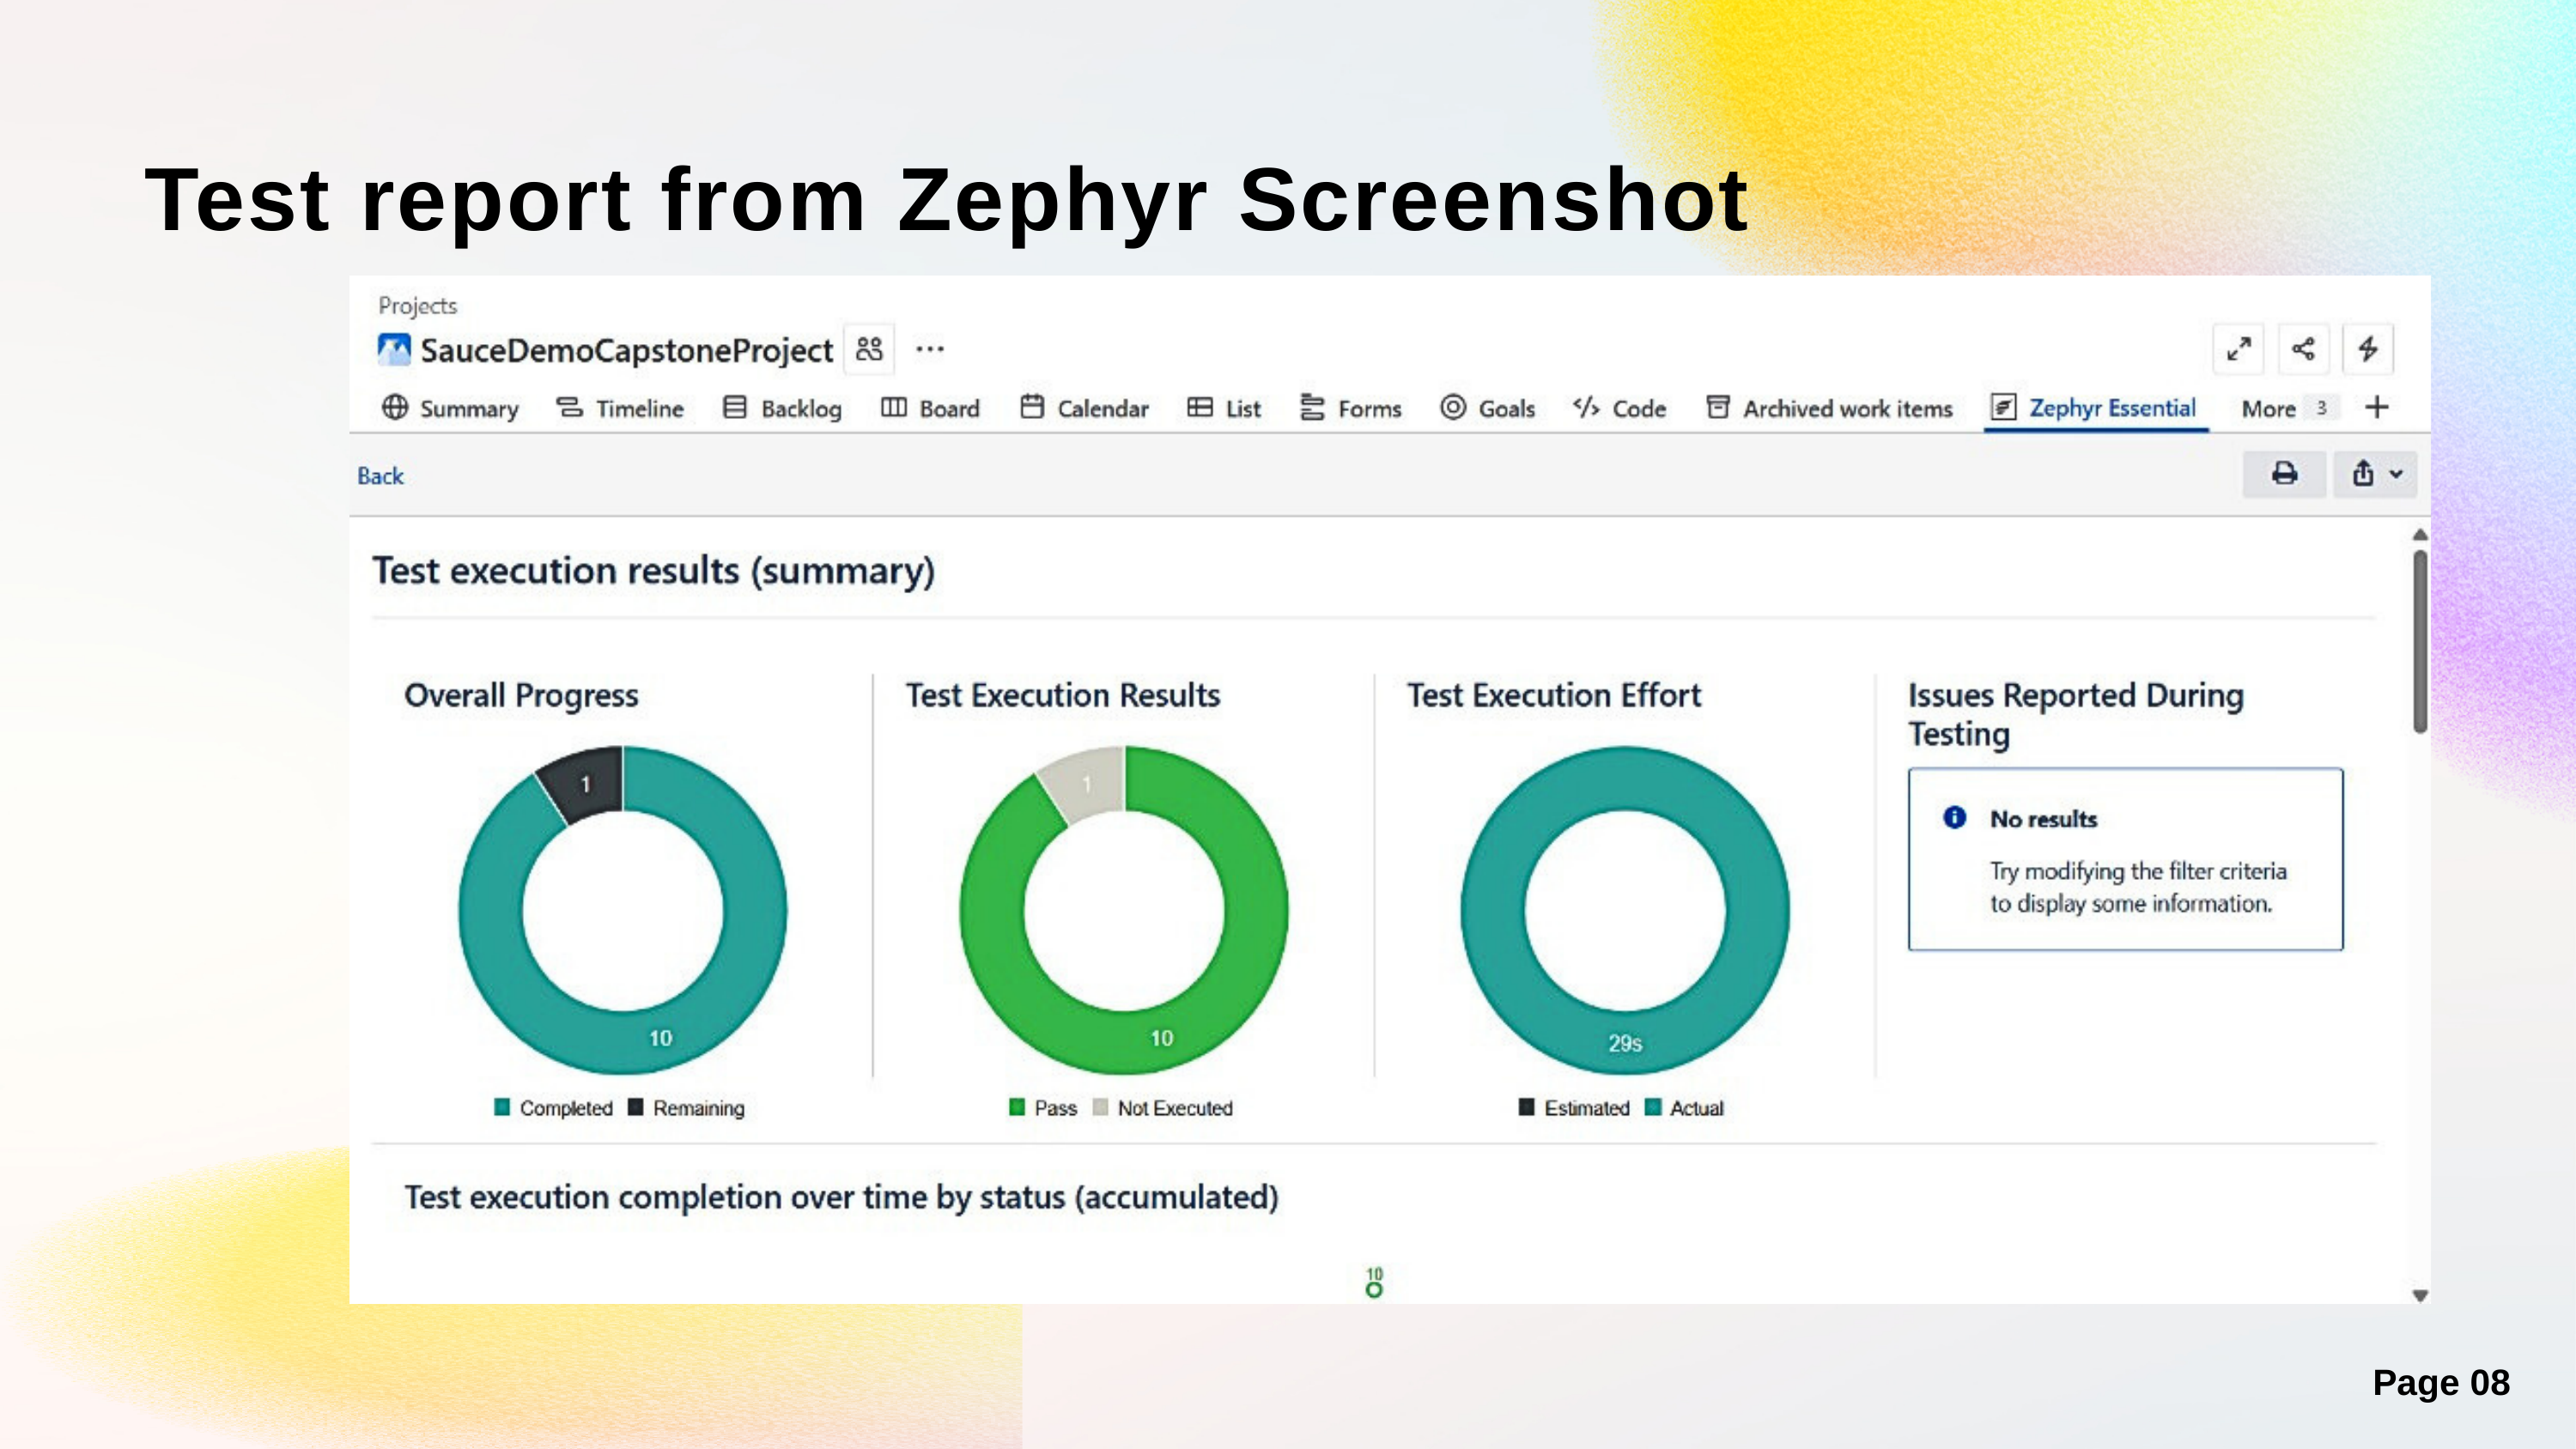

Test report from Zephyr Screenshot

Page 08